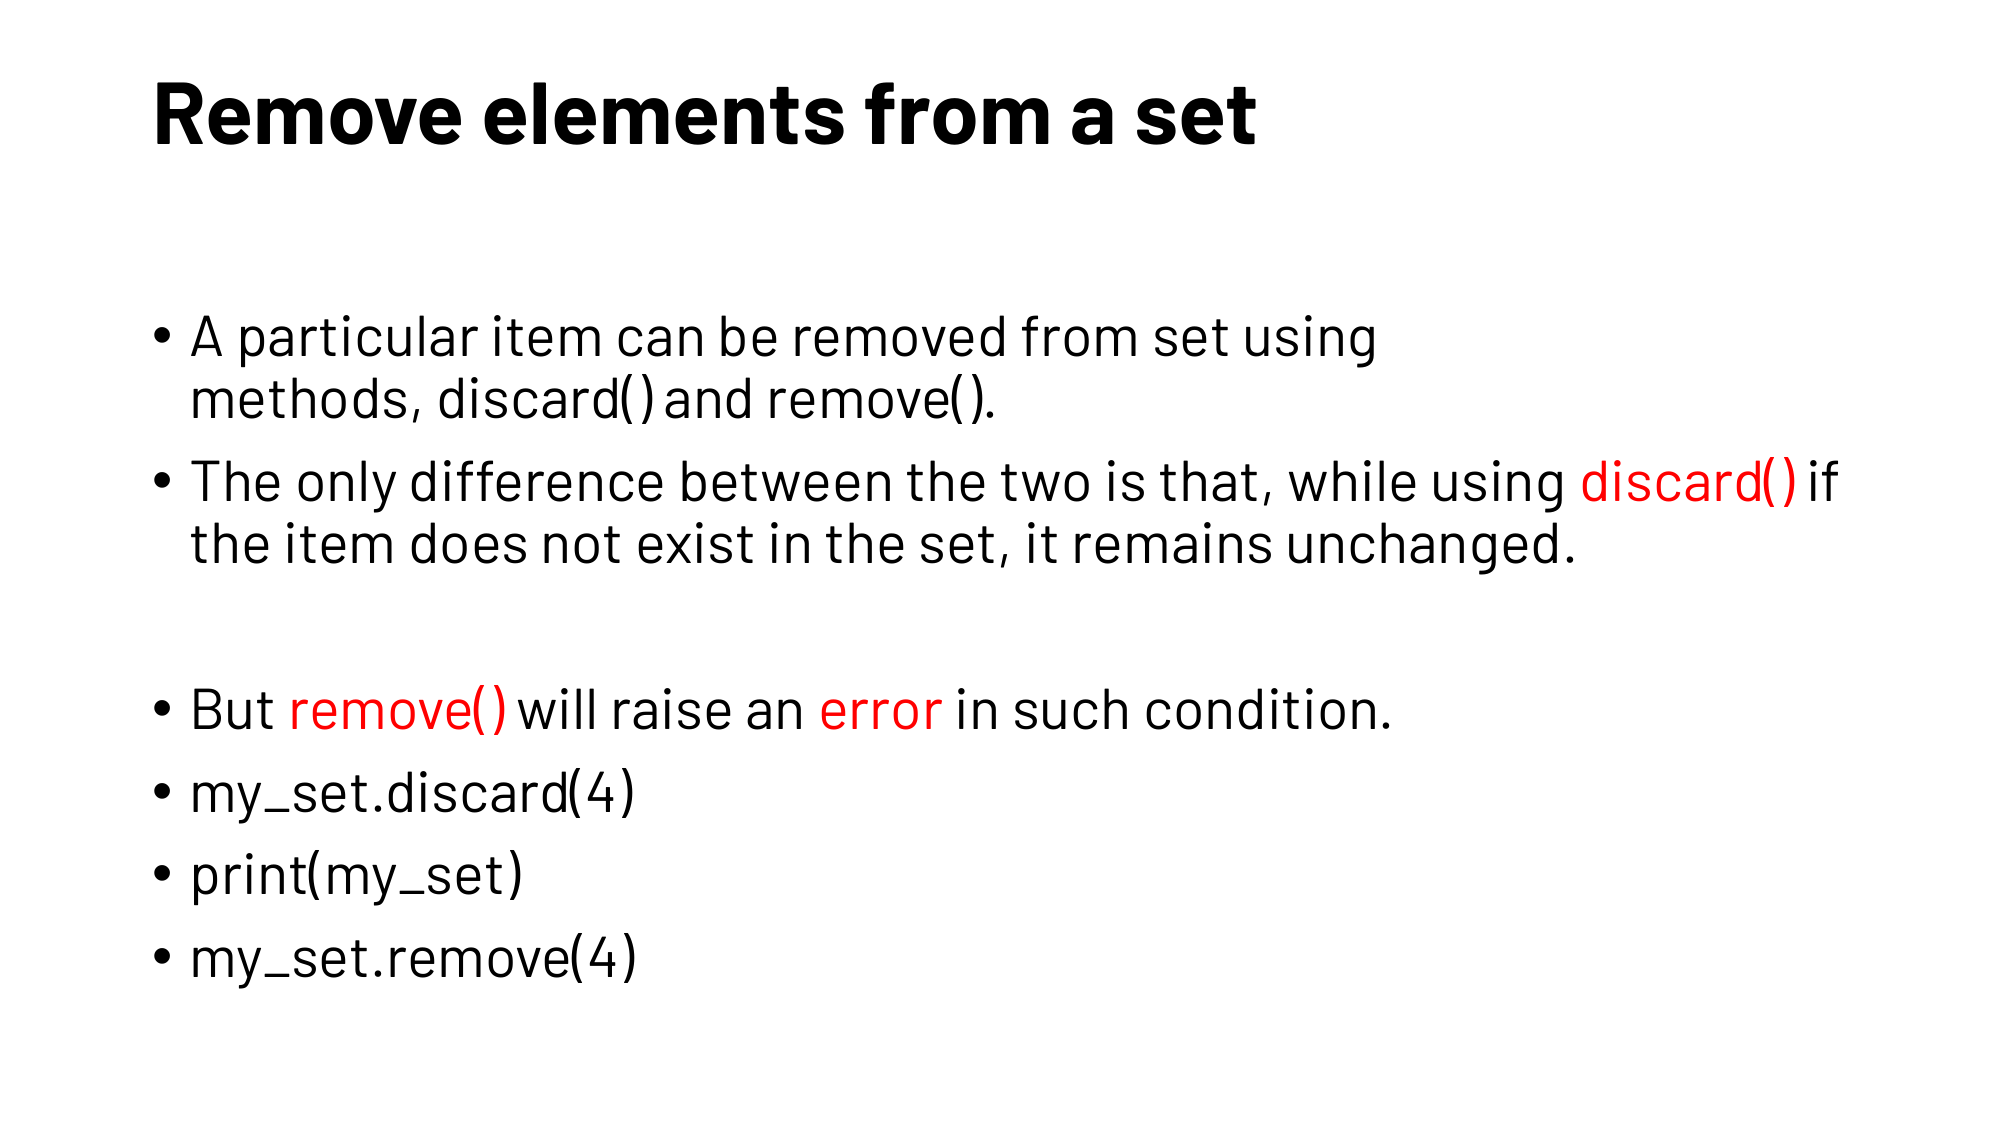

# Remove elements from a set
A particular item can be removed from set using methods, discard() and remove().
The only difference between the two is that, while using discard() if the item does not exist in the set, it remains unchanged.

But remove() will raise an error in such condition.
my_set.discard(4)
print(my_set)
my_set.remove(4)